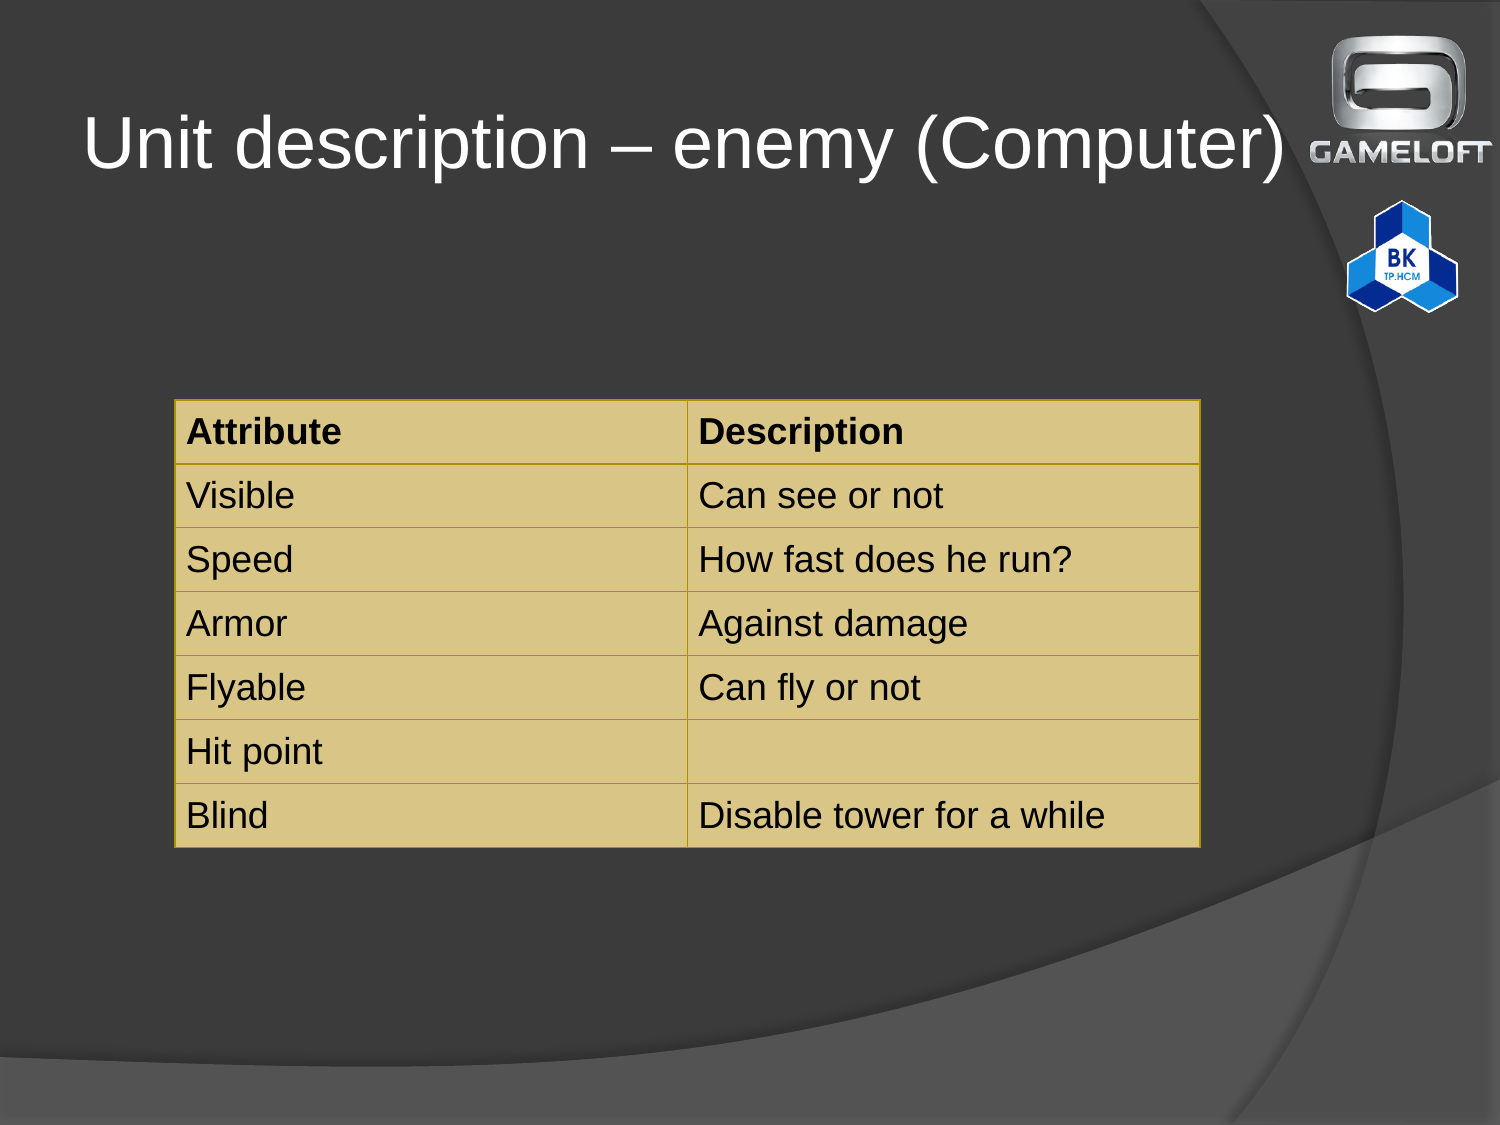

# Unit description – enemy (Computer)
| Attribute | Description |
| --- | --- |
| Visible | Can see or not |
| Speed | How fast does he run? |
| Armor | Against damage |
| Flyable | Can fly or not |
| Hit point |  |
| Blind | Disable tower for a while |